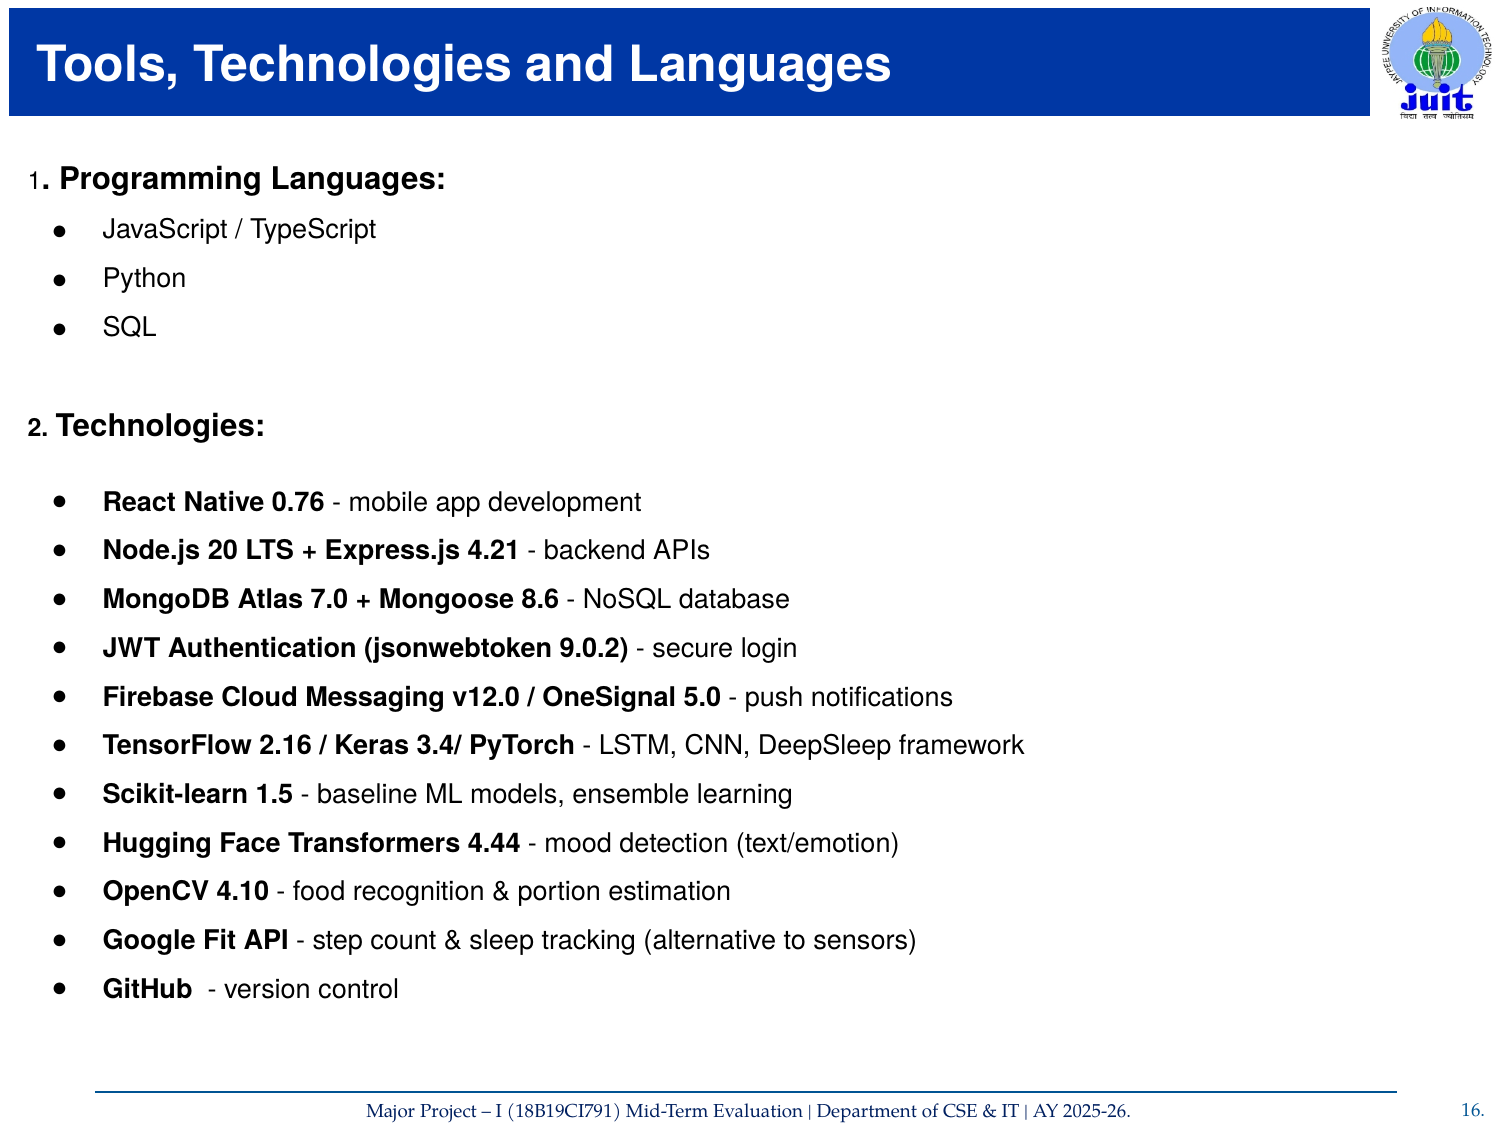

# Tools, Technologies and Languages
1. Programming Languages:
JavaScript / TypeScript
Python
SQL

2. Technologies:
React Native 0.76 - mobile app development
Node.js 20 LTS + Express.js 4.21 - backend APIs
MongoDB Atlas 7.0 + Mongoose 8.6 - NoSQL database
JWT Authentication (jsonwebtoken 9.0.2) - secure login
Firebase Cloud Messaging v12.0 / OneSignal 5.0 - push notifications
TensorFlow 2.16 / Keras 3.4/ PyTorch - LSTM, CNN, DeepSleep framework
Scikit-learn 1.5 - baseline ML models, ensemble learning
Hugging Face Transformers 4.44 - mood detection (text/emotion)
OpenCV 4.10 - food recognition & portion estimation
Google Fit API - step count & sleep tracking (alternative to sensors)
GitHub  - version control